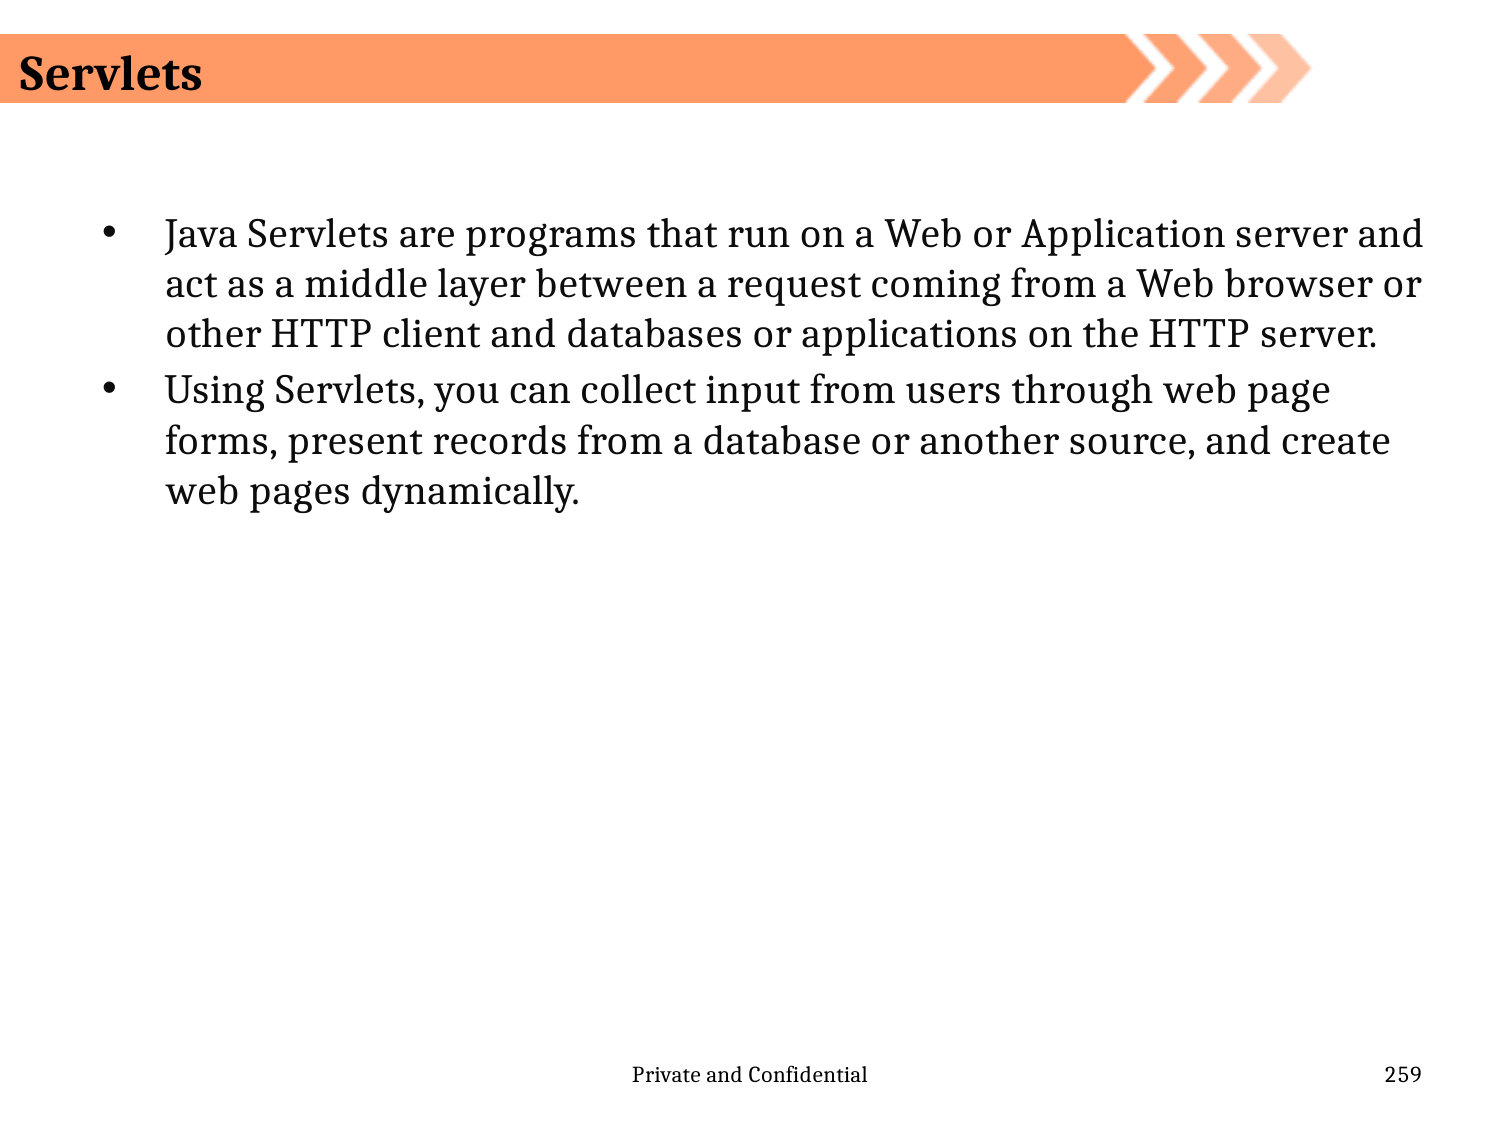

# Servlets
Java Servlets are programs that run on a Web or Application server and act as a middle layer between a request coming from a Web browser or other HTTP client and databases or applications on the HTTP server.
Using Servlets, you can collect input from users through web page forms, present records from a database or another source, and create web pages dynamically.